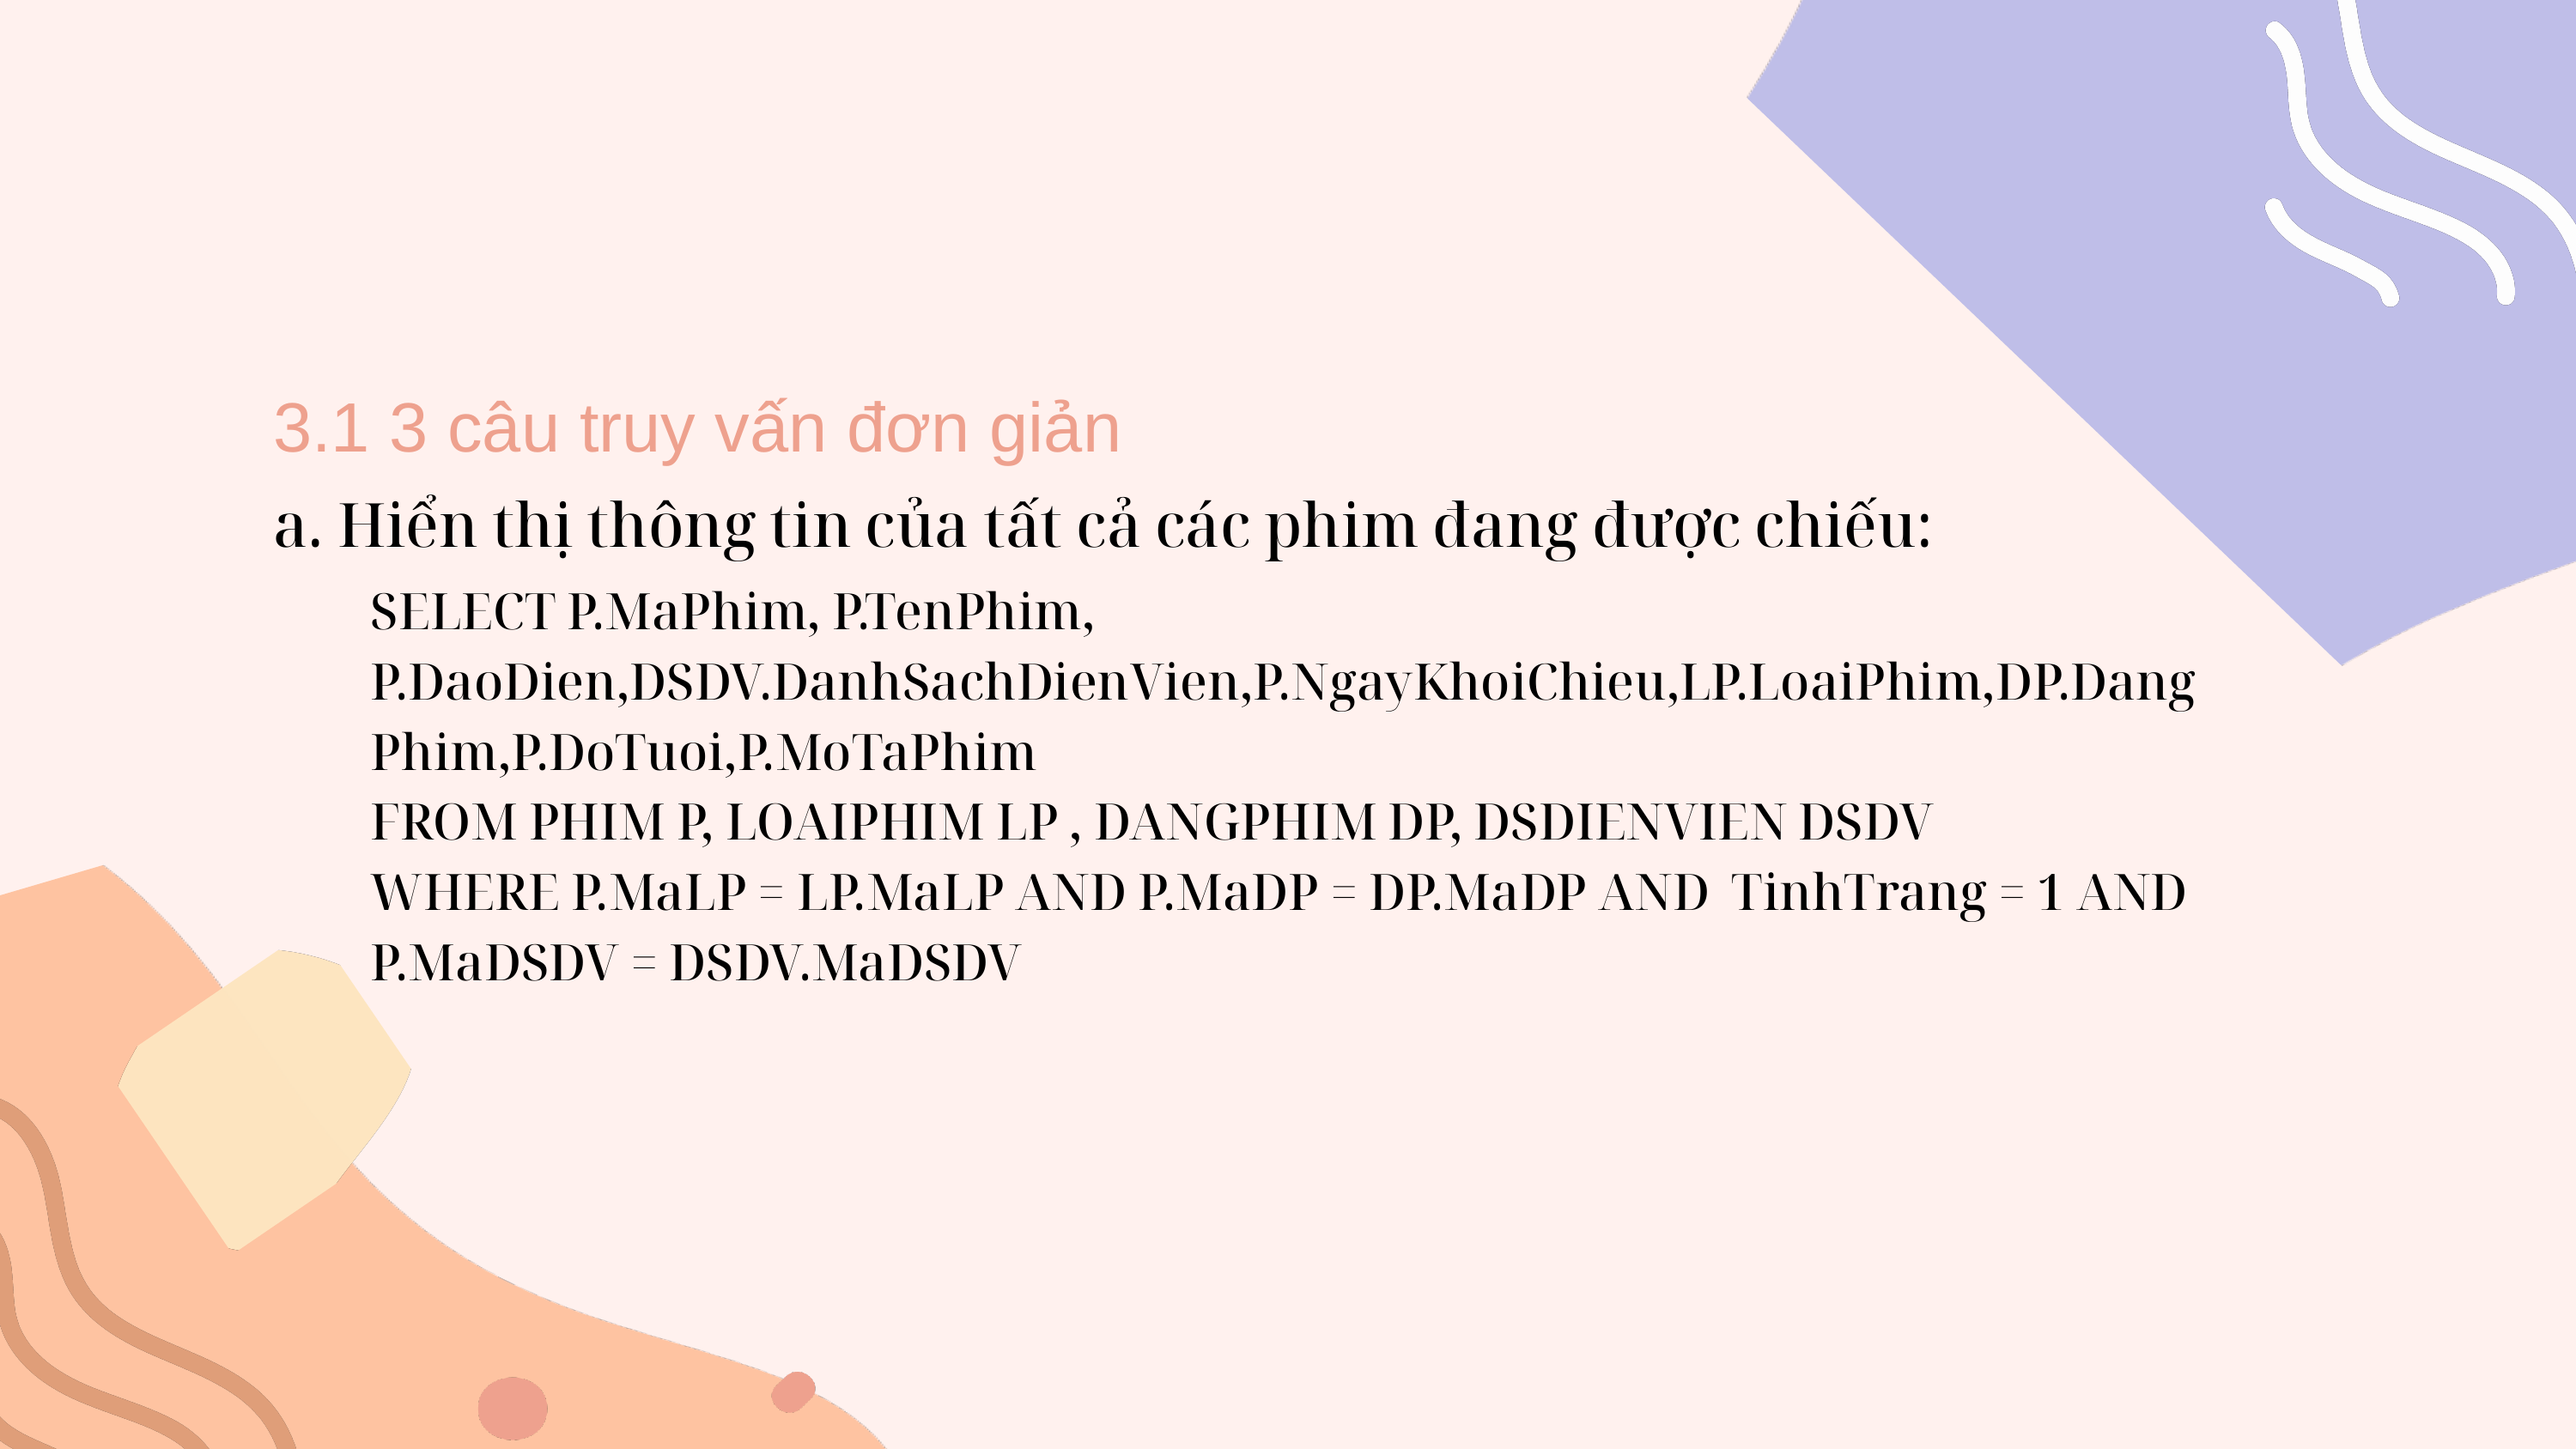

3.1 3 câu truy vấn đơn giản
a. Hiển thị thông tin của tất cả các phim đang được chiếu:
SELECT P.MaPhim, P.TenPhim, P.DaoDien,DSDV.DanhSachDienVien,P.NgayKhoiChieu,LP.LoaiPhim,DP.DangPhim,P.DoTuoi,P.MoTaPhim
FROM PHIM P, LOAIPHIM LP , DANGPHIM DP, DSDIENVIEN DSDV
WHERE P.MaLP = LP.MaLP AND P.MaDP = DP.MaDP AND  TinhTrang = 1 AND P.MaDSDV = DSDV.MaDSDV